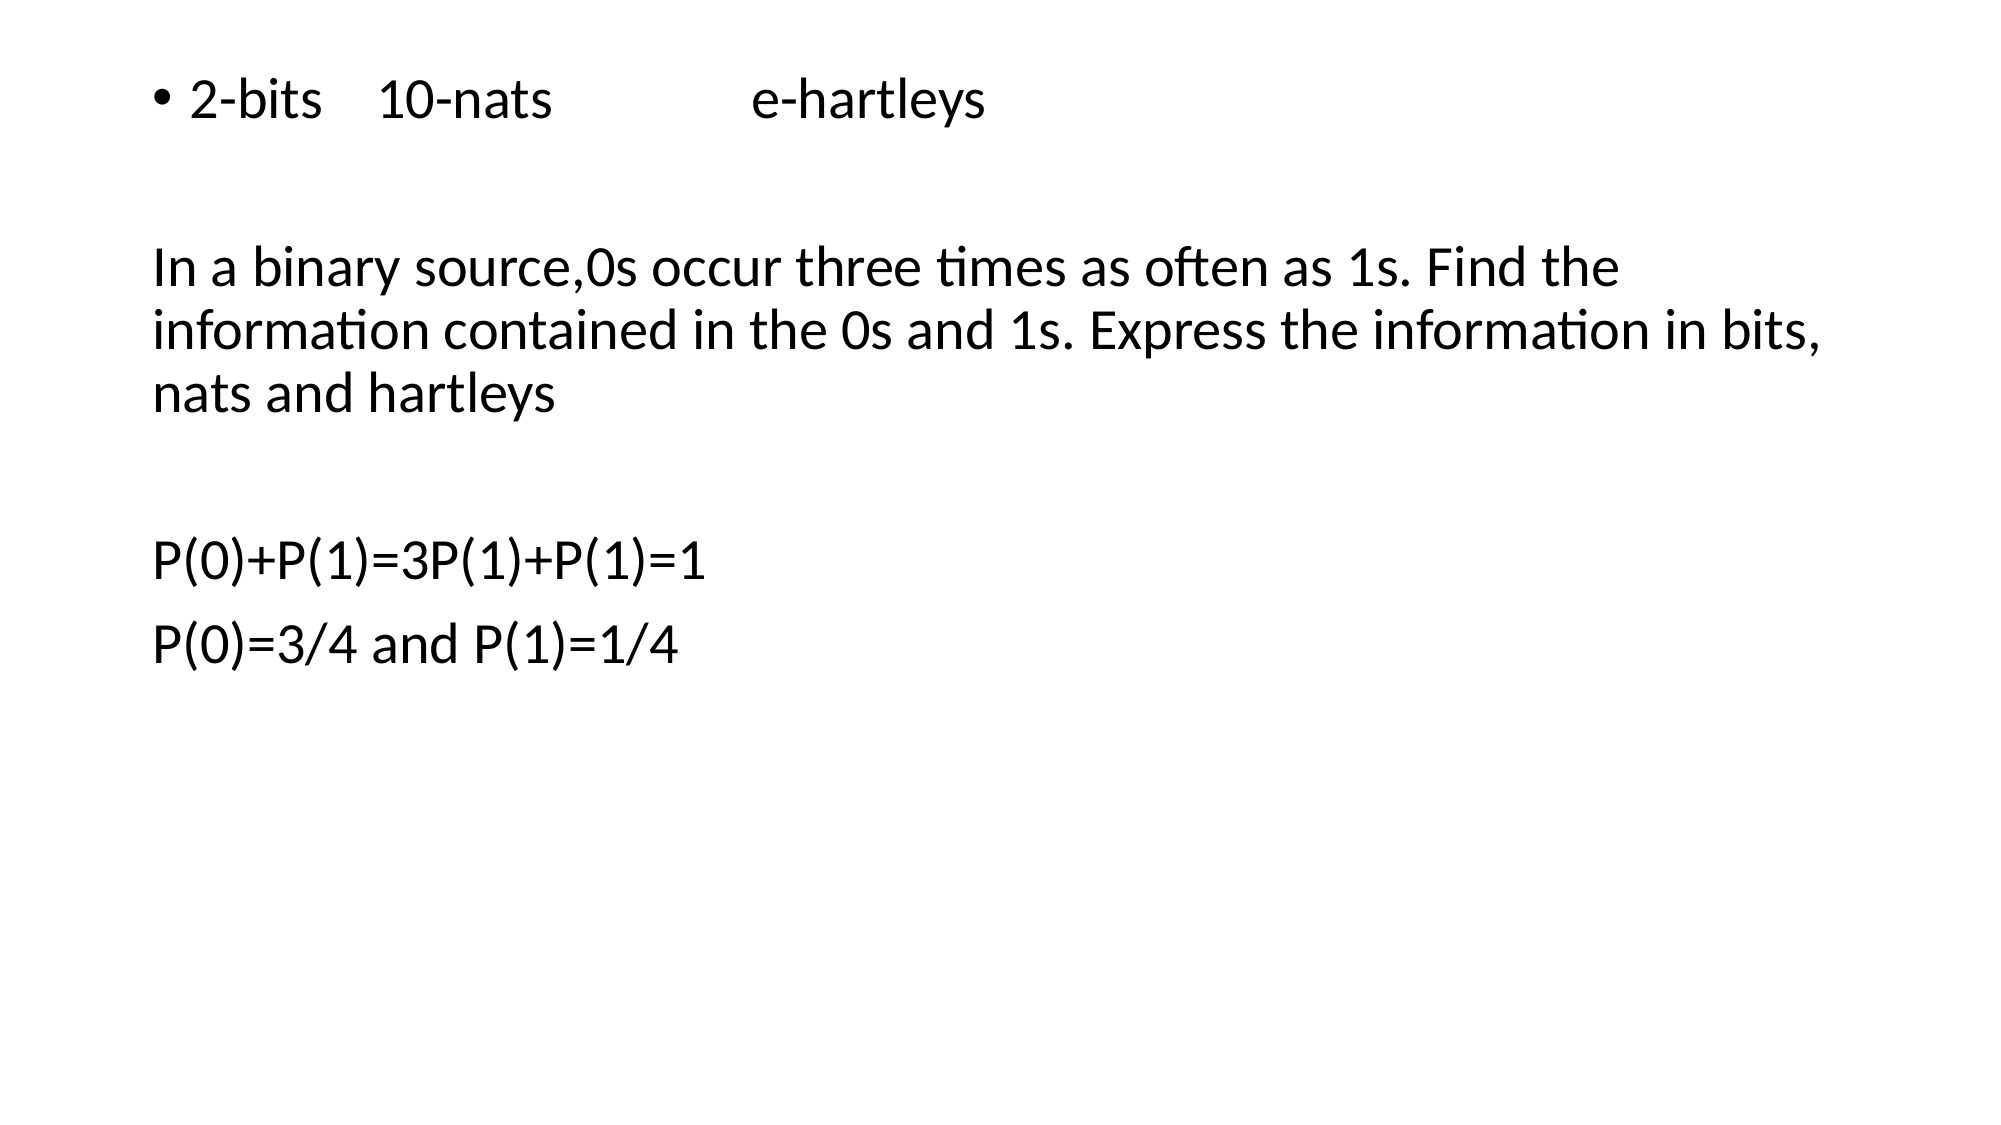

2-bits    10-nats               e-hartleys

In a binary source,0s occur three times as often as 1s. Find the information contained in the 0s and 1s. Express the information in bits, nats and hartleys

P(0)+P(1)=3P(1)+P(1)=1
P(0)=3/4 and P(1)=1/4